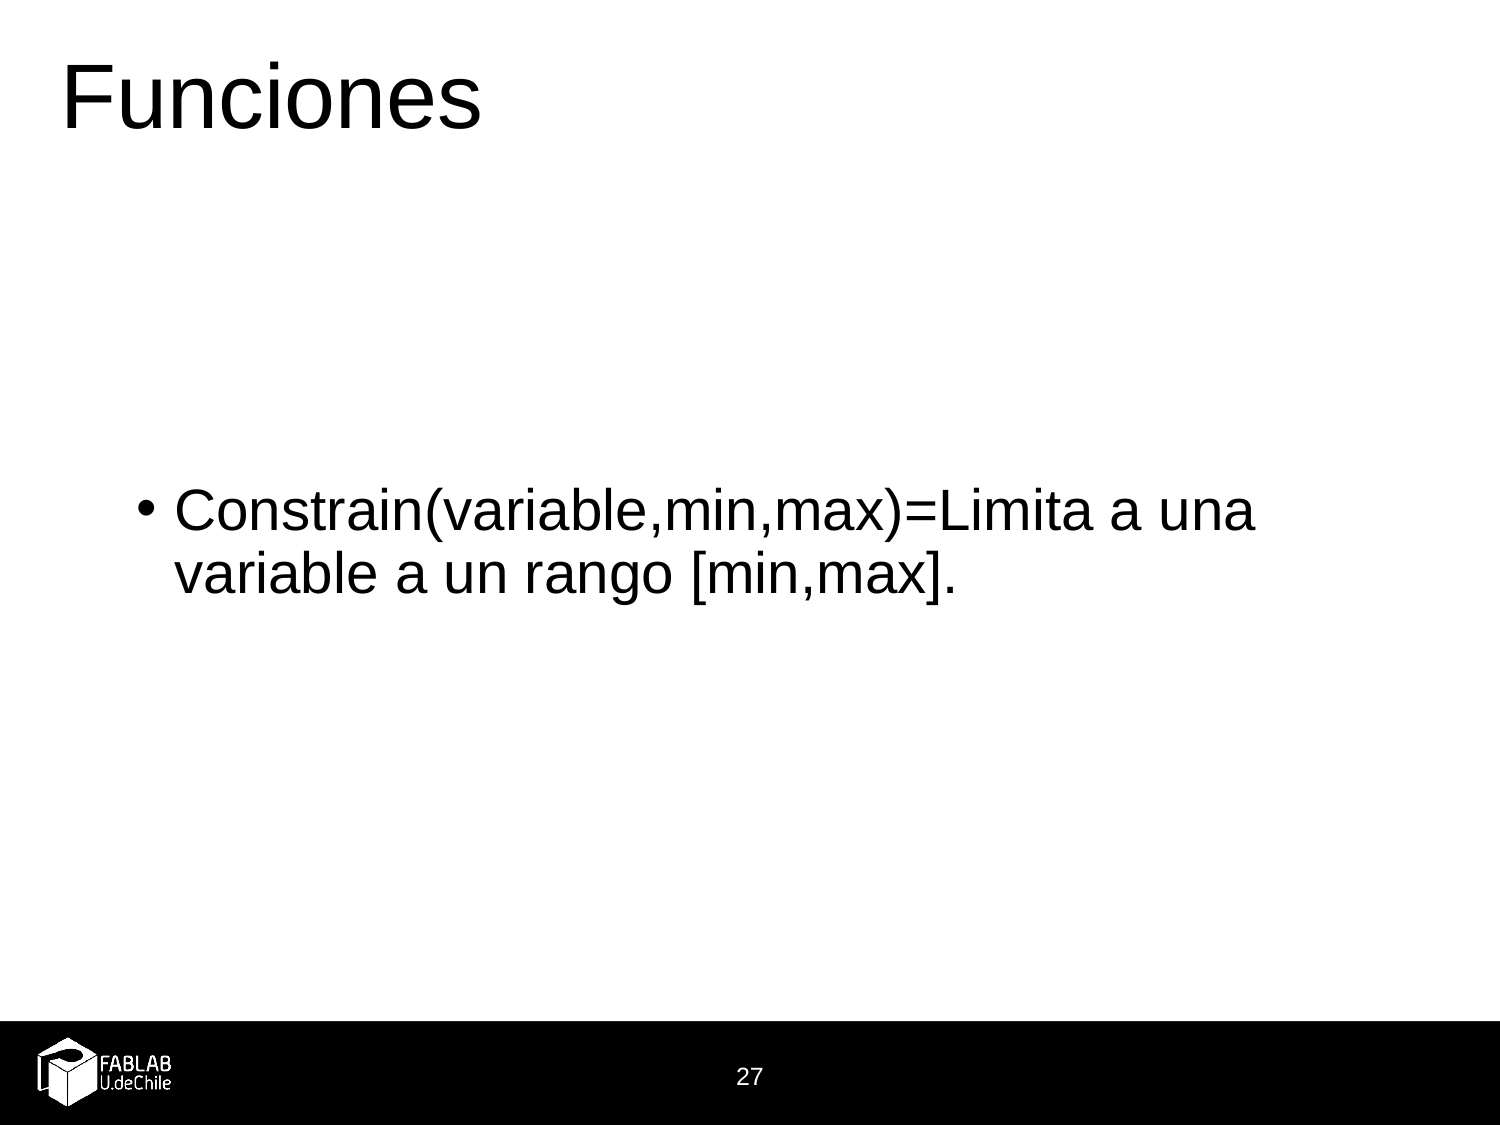

# Funciones
Constrain(variable,min,max)=Limita a una variable a un rango [min,max].
27